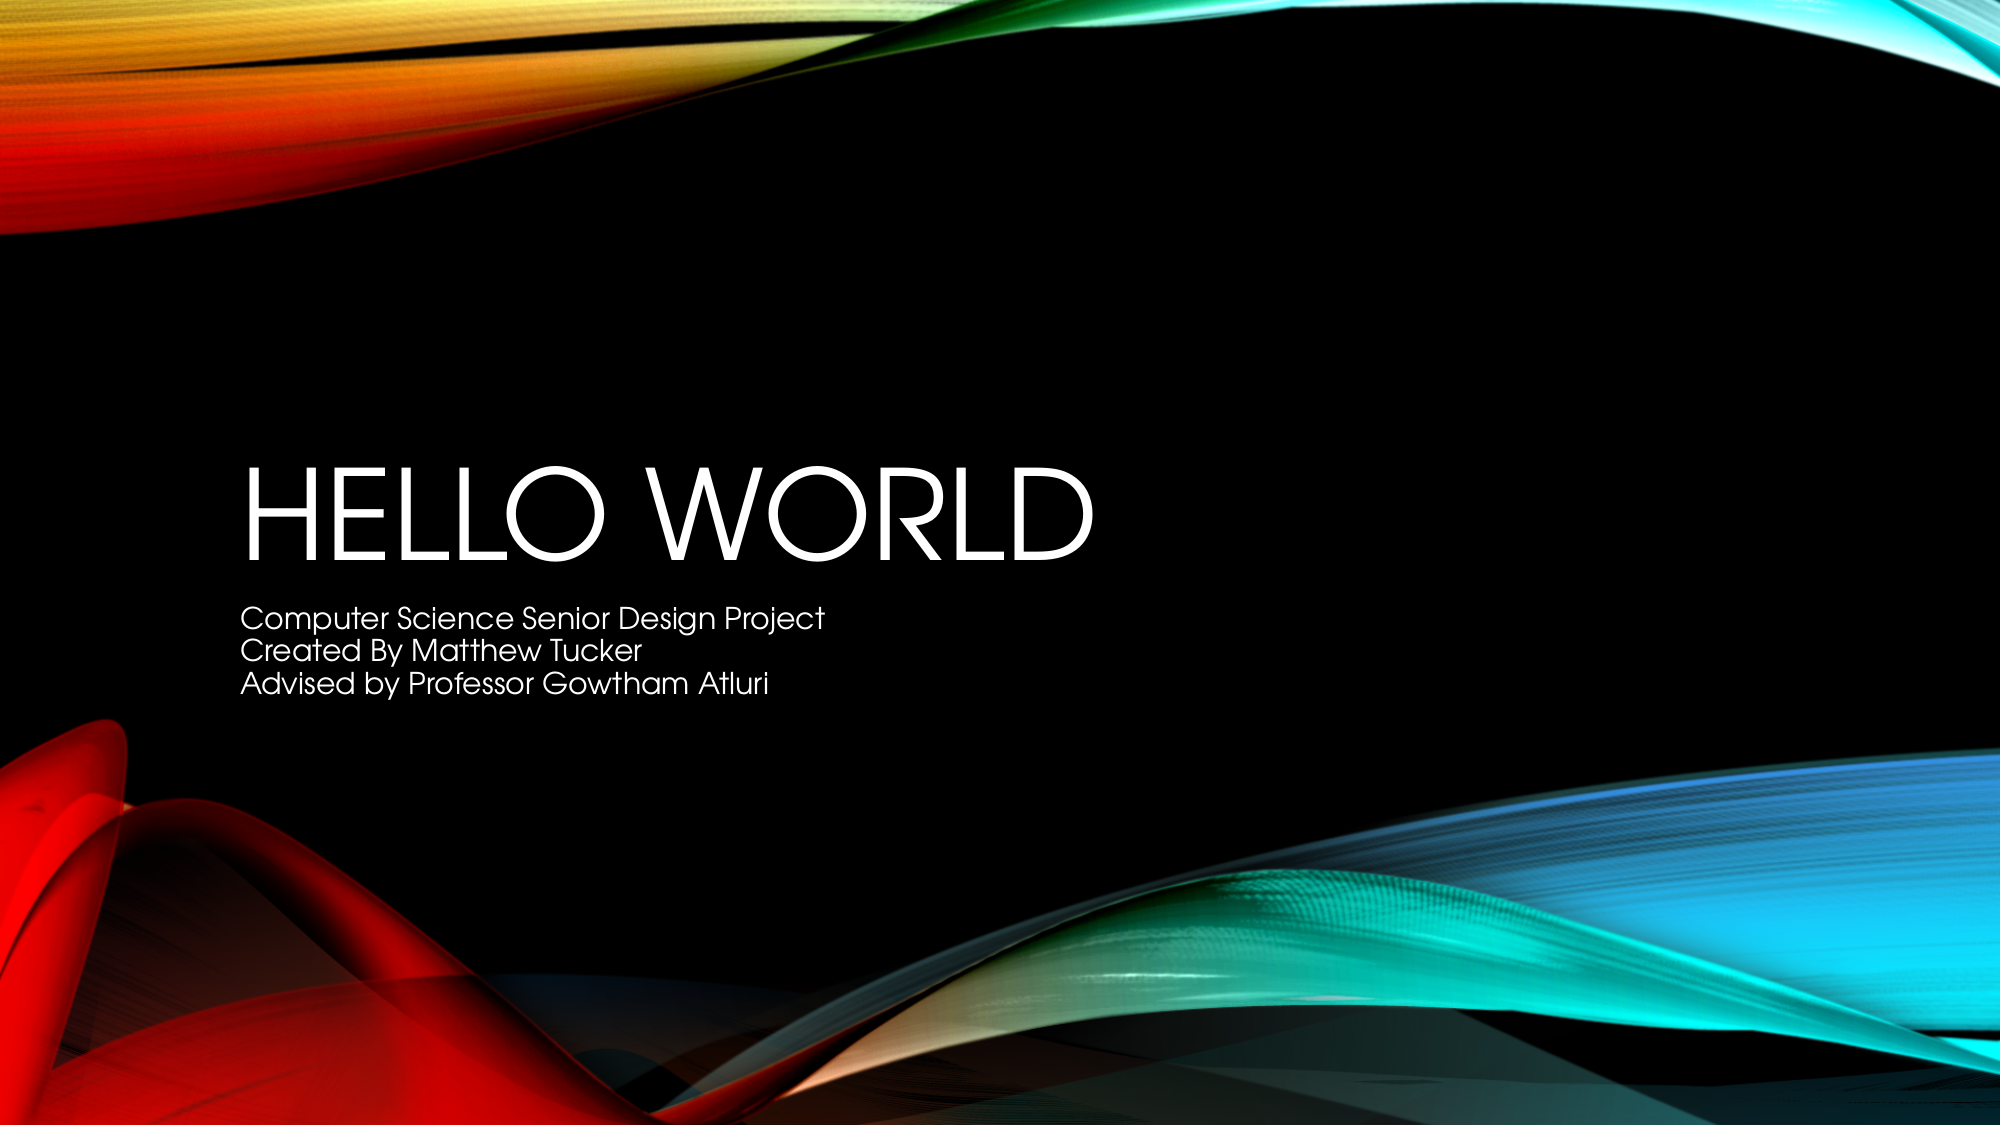

# Hello World
Computer Science Senior Design Project
Created By Matthew Tucker
Advised by Professor Gowtham Atluri